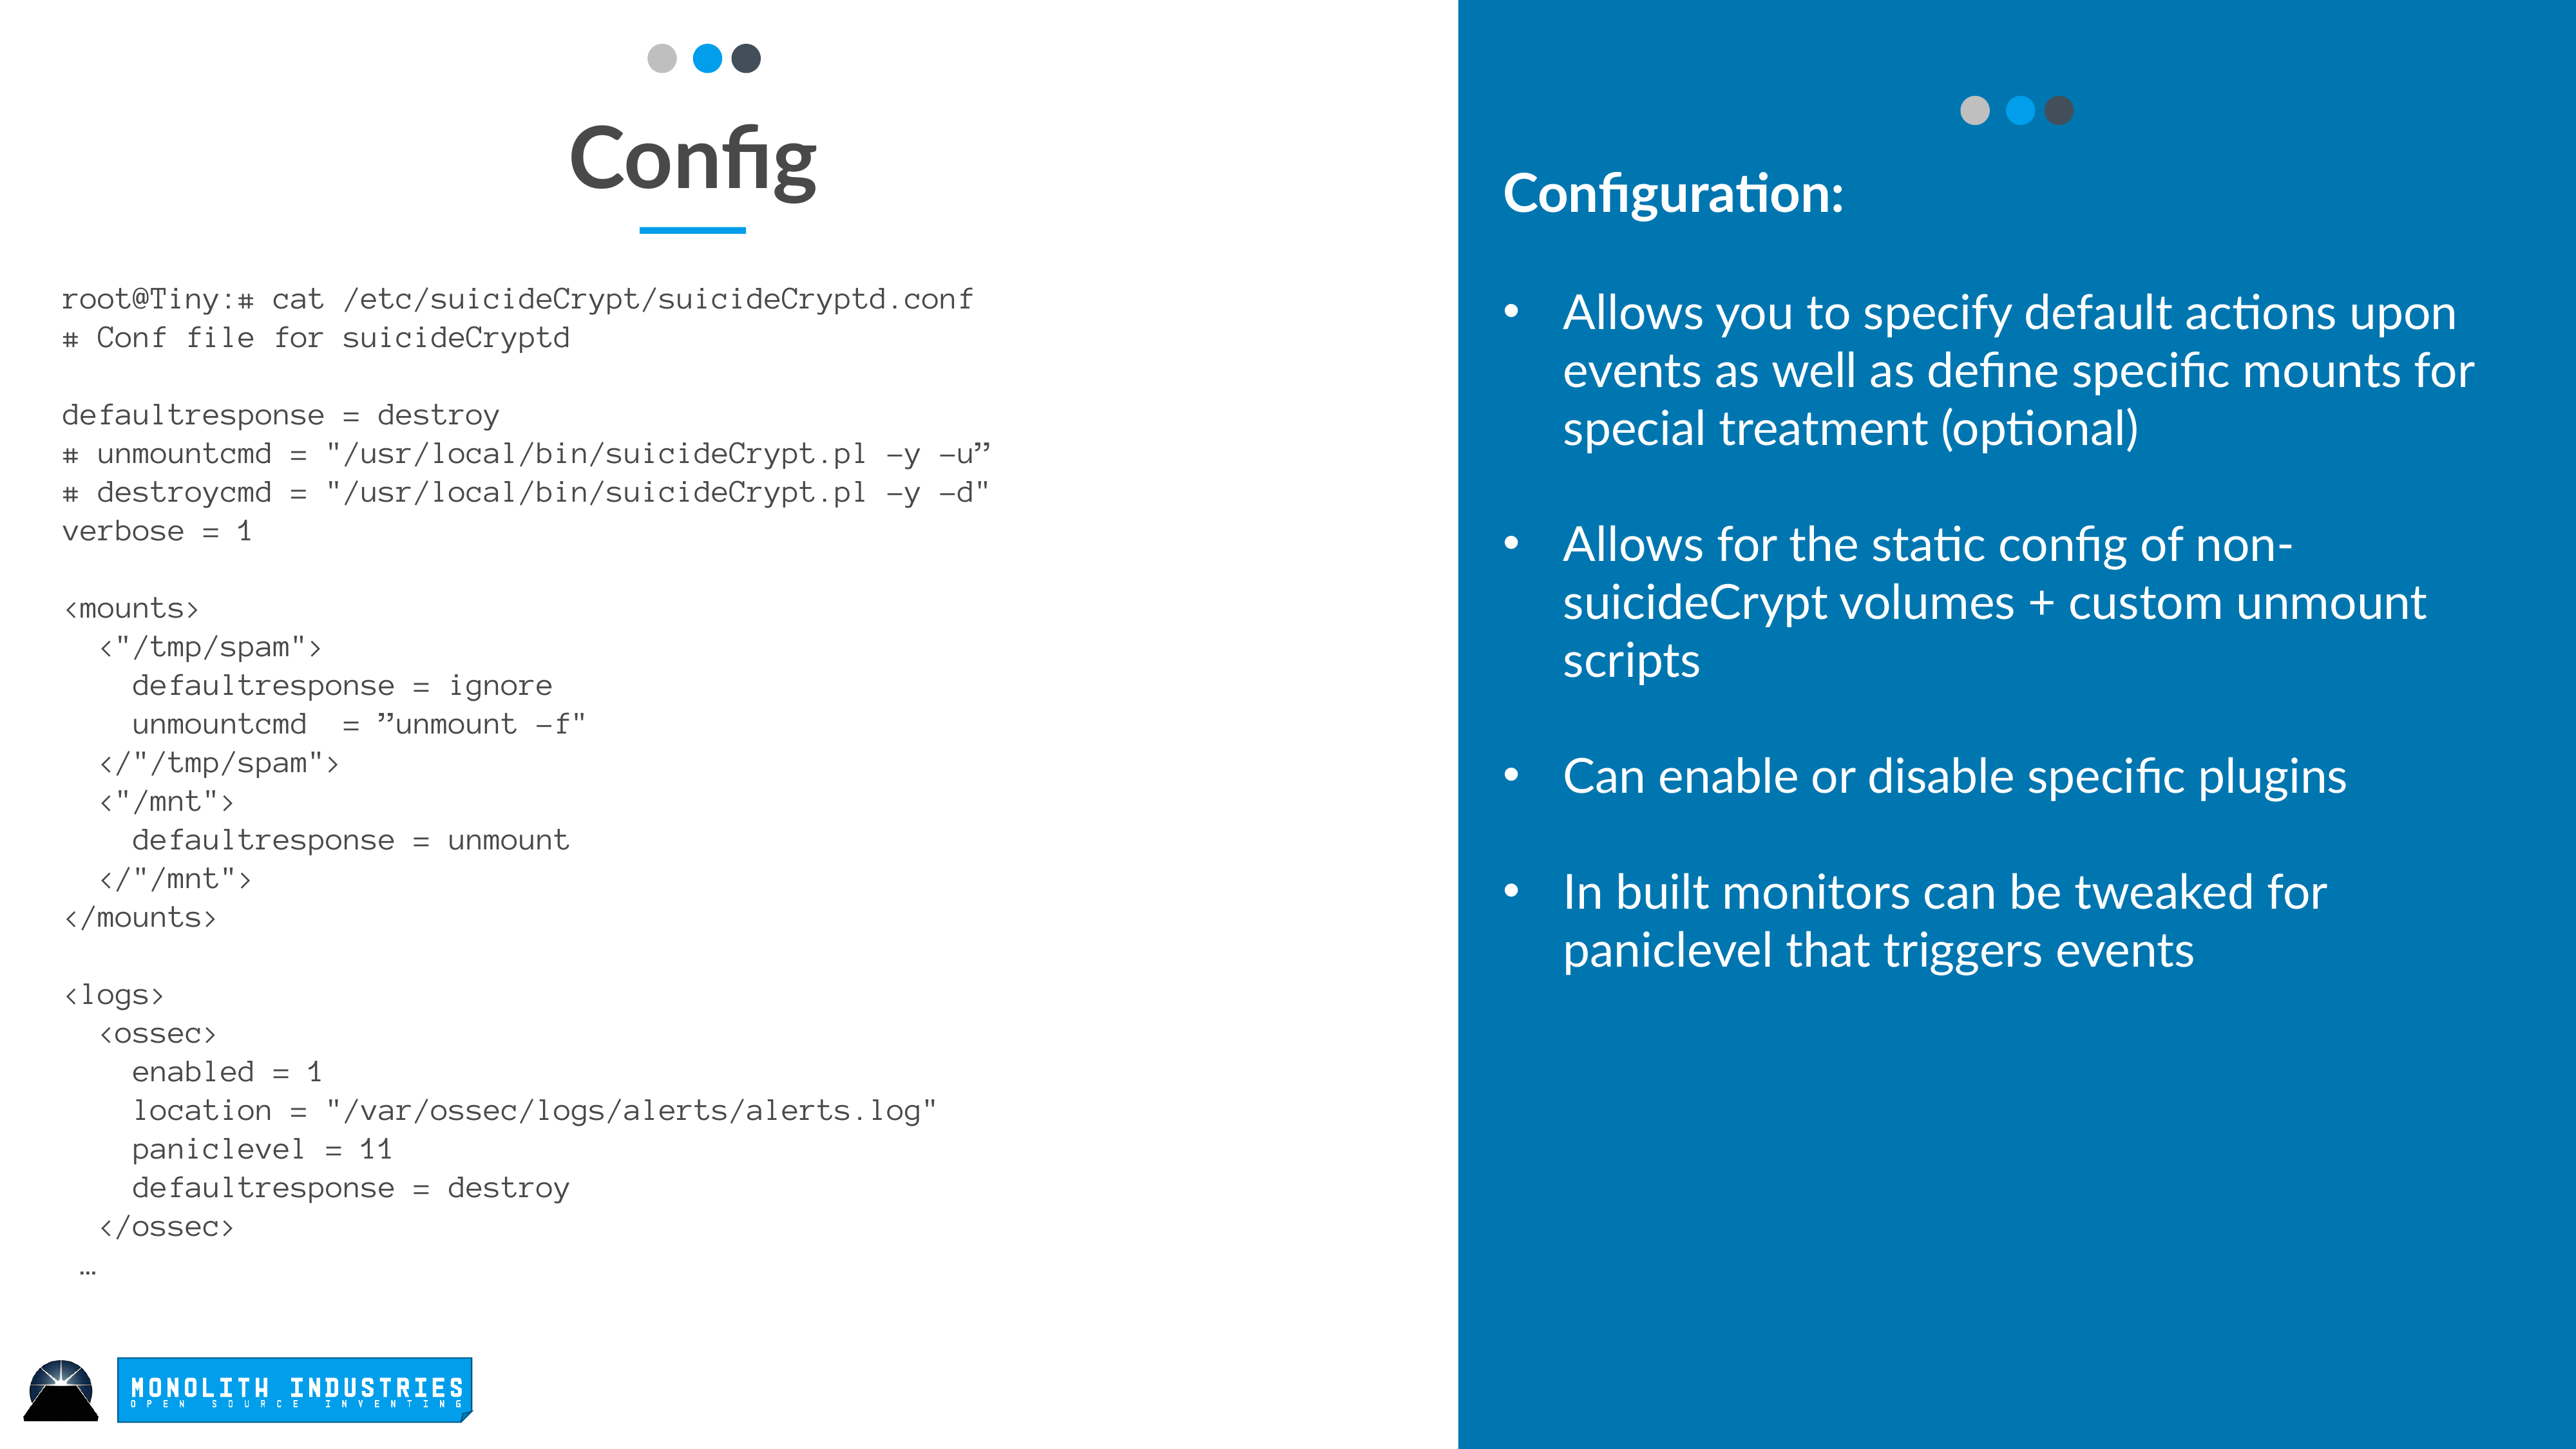

Config
Configuration:

Allows you to specify default actions upon events as well as define specific mounts for special treatment (optional)

Allows for the static config of non-suicideCrypt volumes + custom unmount scripts

Can enable or disable specific plugins

In built monitors can be tweaked for paniclevel that triggers events

root@Tiny:# cat /etc/suicideCrypt/suicideCryptd.conf
# Conf file for suicideCryptd

defaultresponse = destroy
# unmountcmd = "/usr/local/bin/suicideCrypt.pl -y -u”
# destroycmd = "/usr/local/bin/suicideCrypt.pl -y -d"
verbose = 1

<mounts>
  <"/tmp/spam">
    defaultresponse = ignore
    unmountcmd  = ”unmount -f"
  </"/tmp/spam">
  <"/mnt">
    defaultresponse = unmount
  </"/mnt">
</mounts>

<logs>
  <ossec>
    enabled = 1
    location = "/var/ossec/logs/alerts/alerts.log"
    paniclevel = 11
    defaultresponse = destroy
  </ossec>
 …